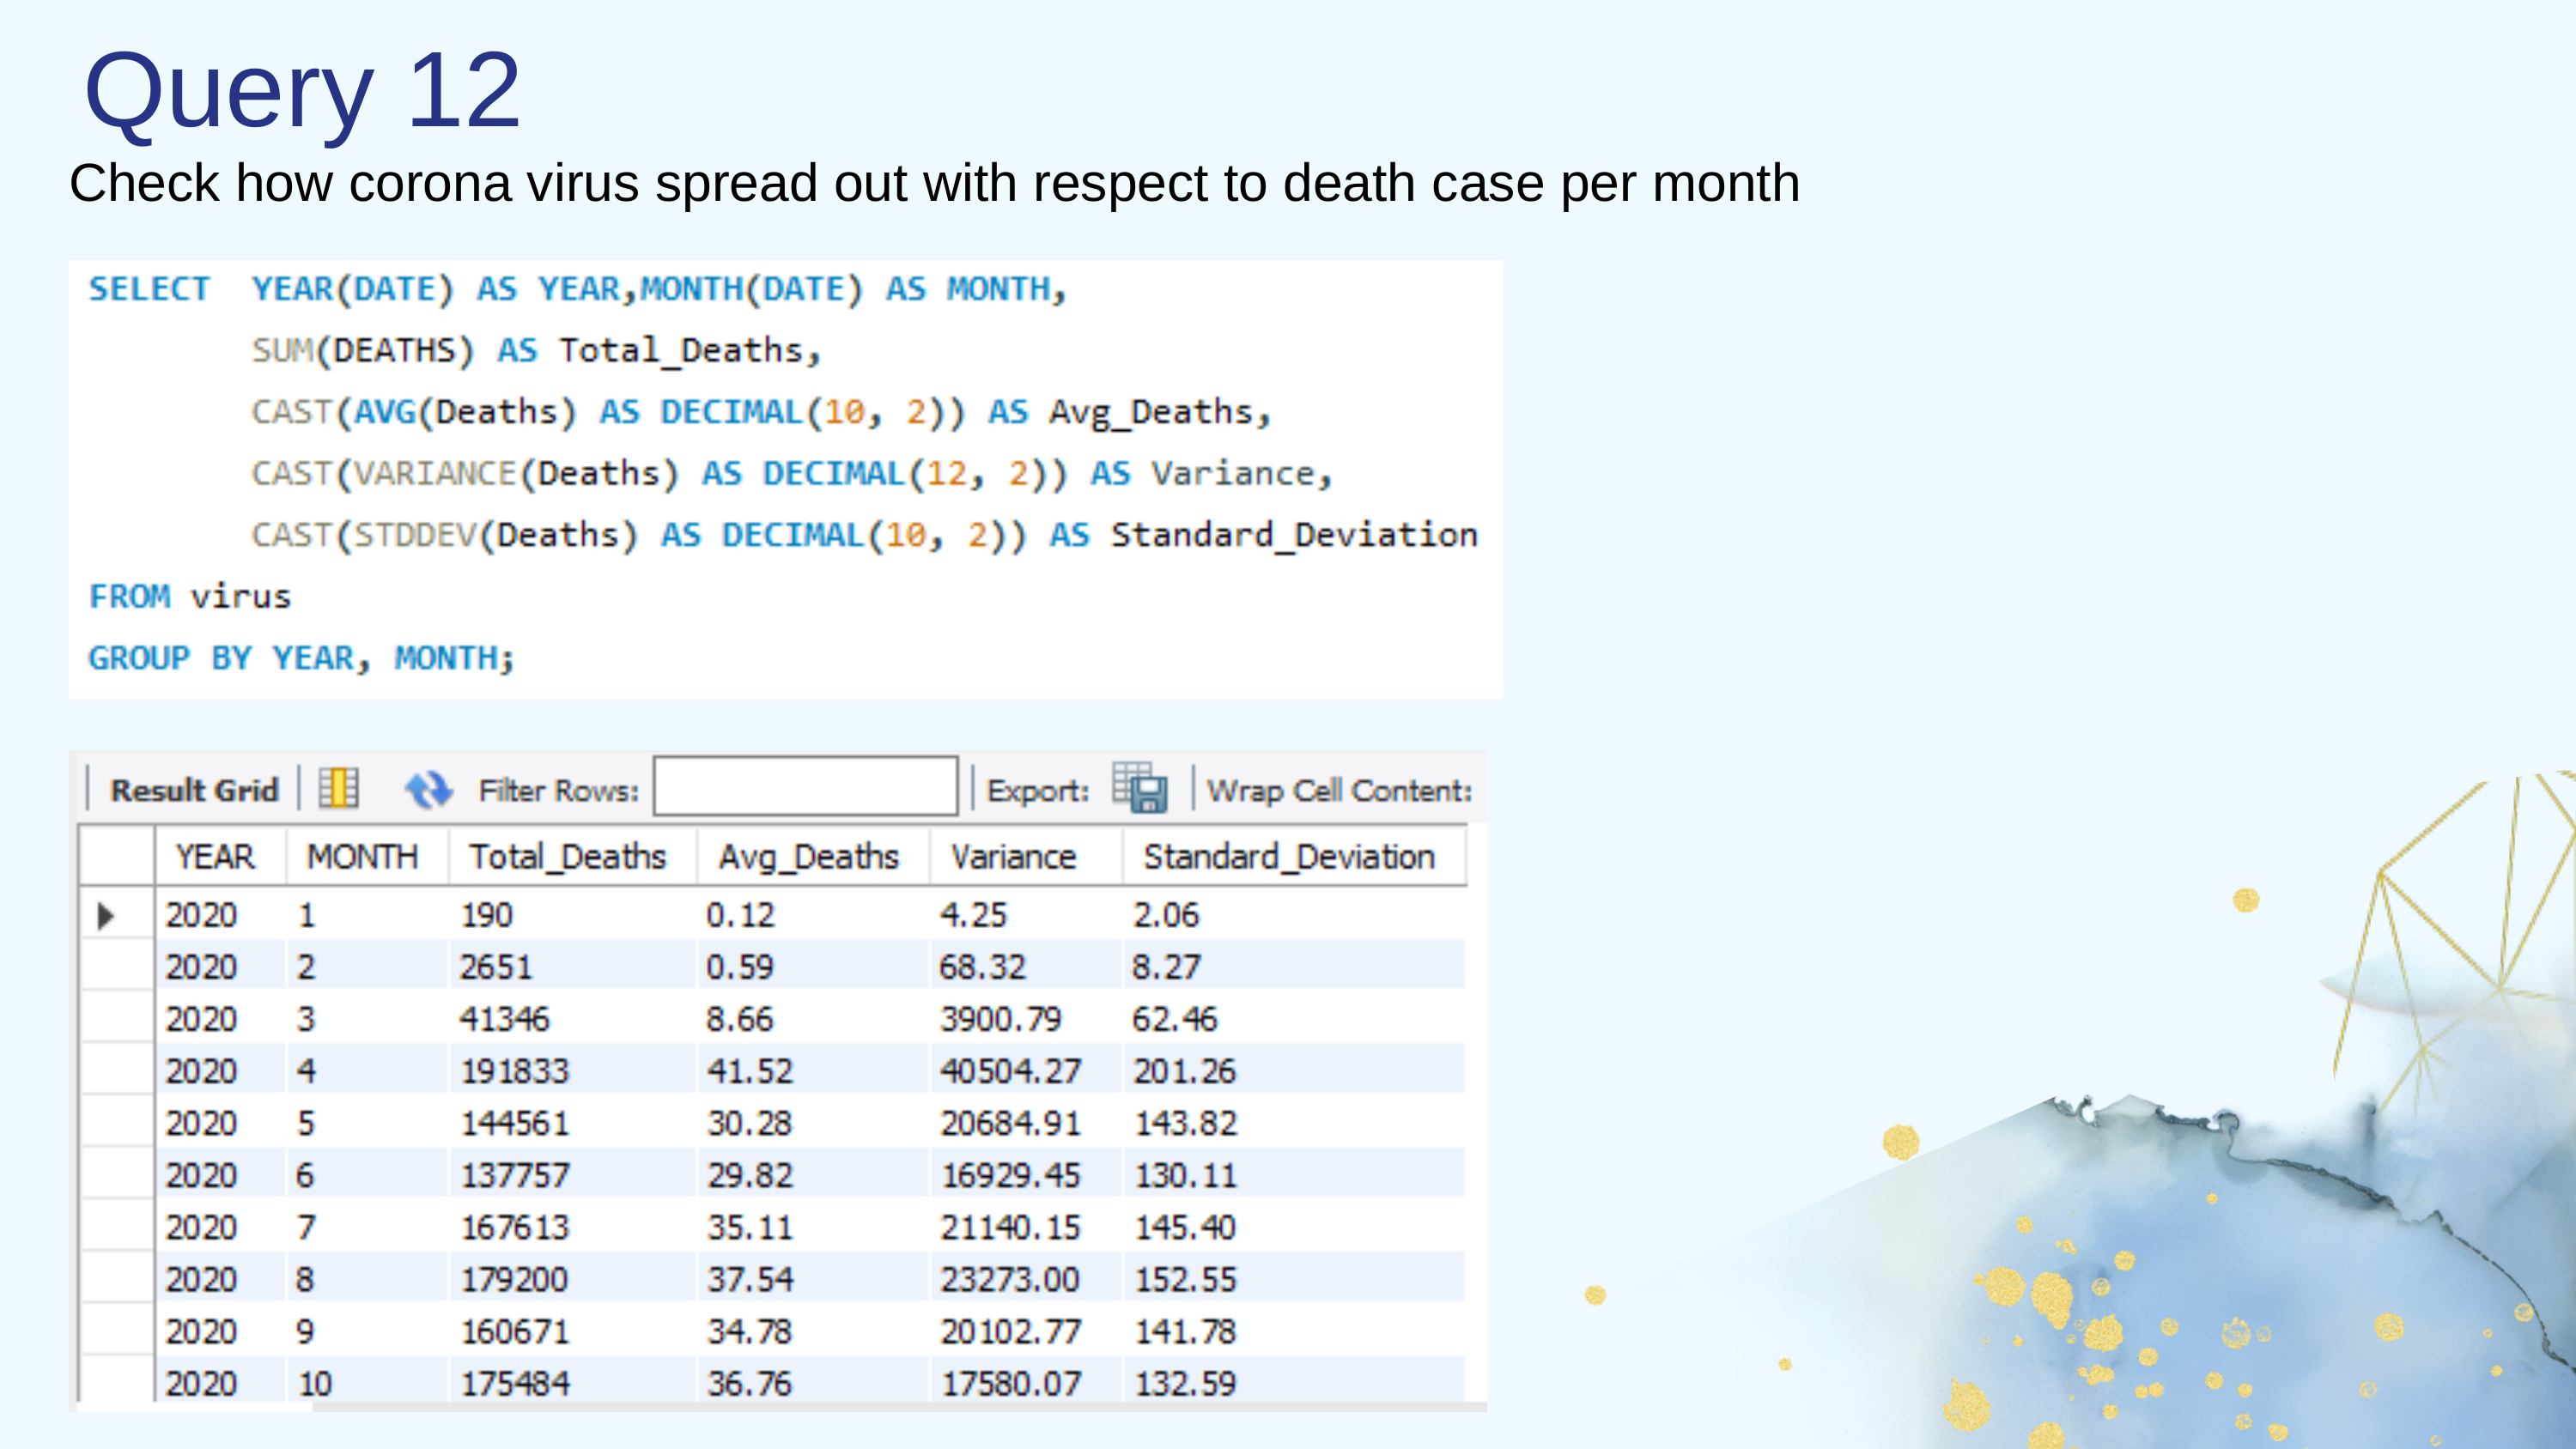

Query 12
Check how corona virus spread out with respect to death case per month